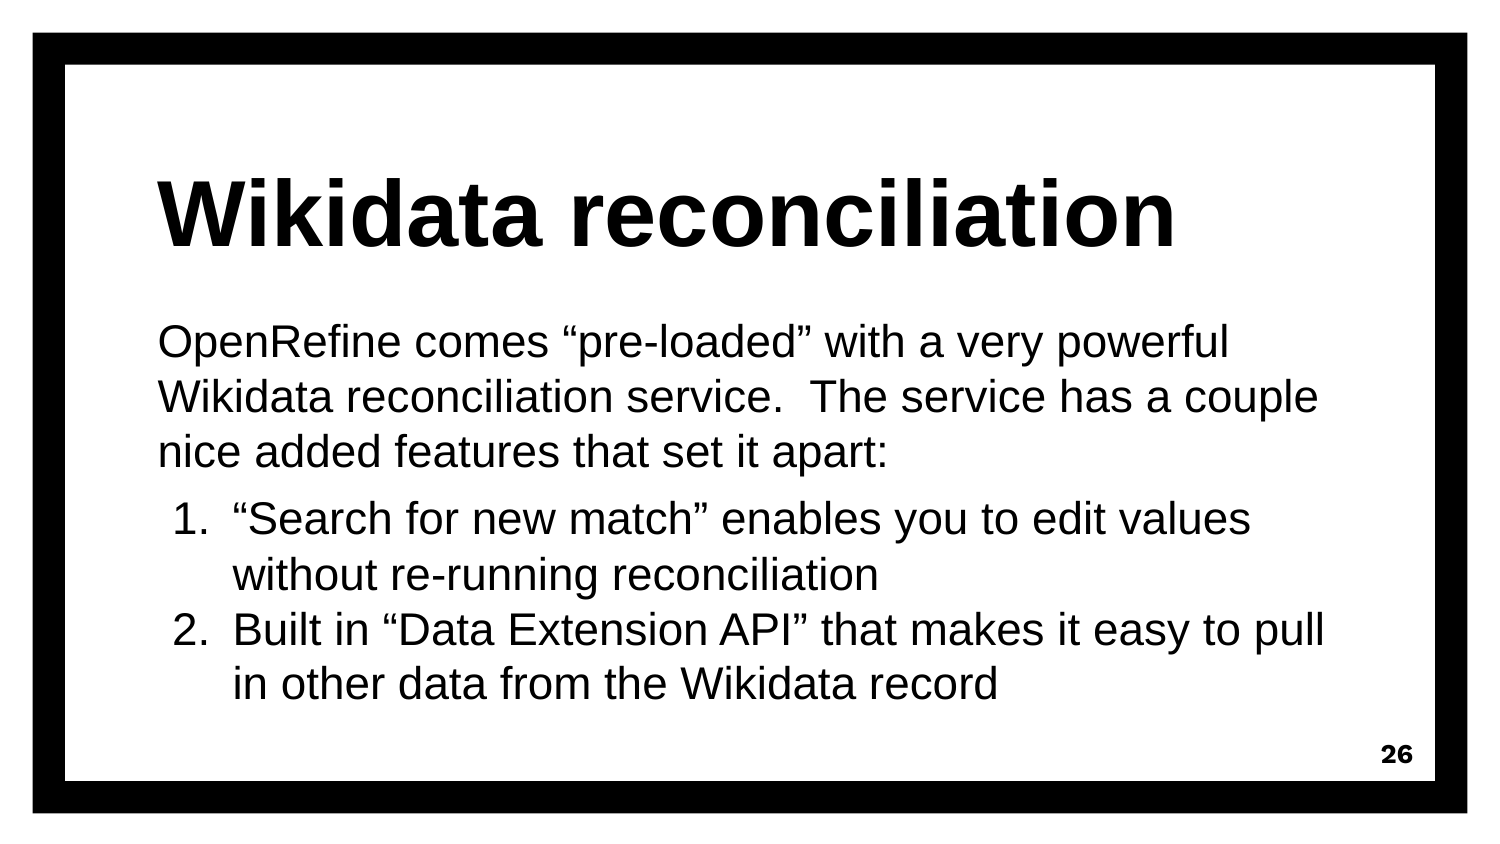

# Wikidata reconciliation
OpenRefine comes “pre-loaded” with a very powerful Wikidata reconciliation service.  The service has a couple nice added features that set it apart:
“Search for new match” enables you to edit values without re-running reconciliation
Built in “Data Extension API” that makes it easy to pull in other data from the Wikidata record
26